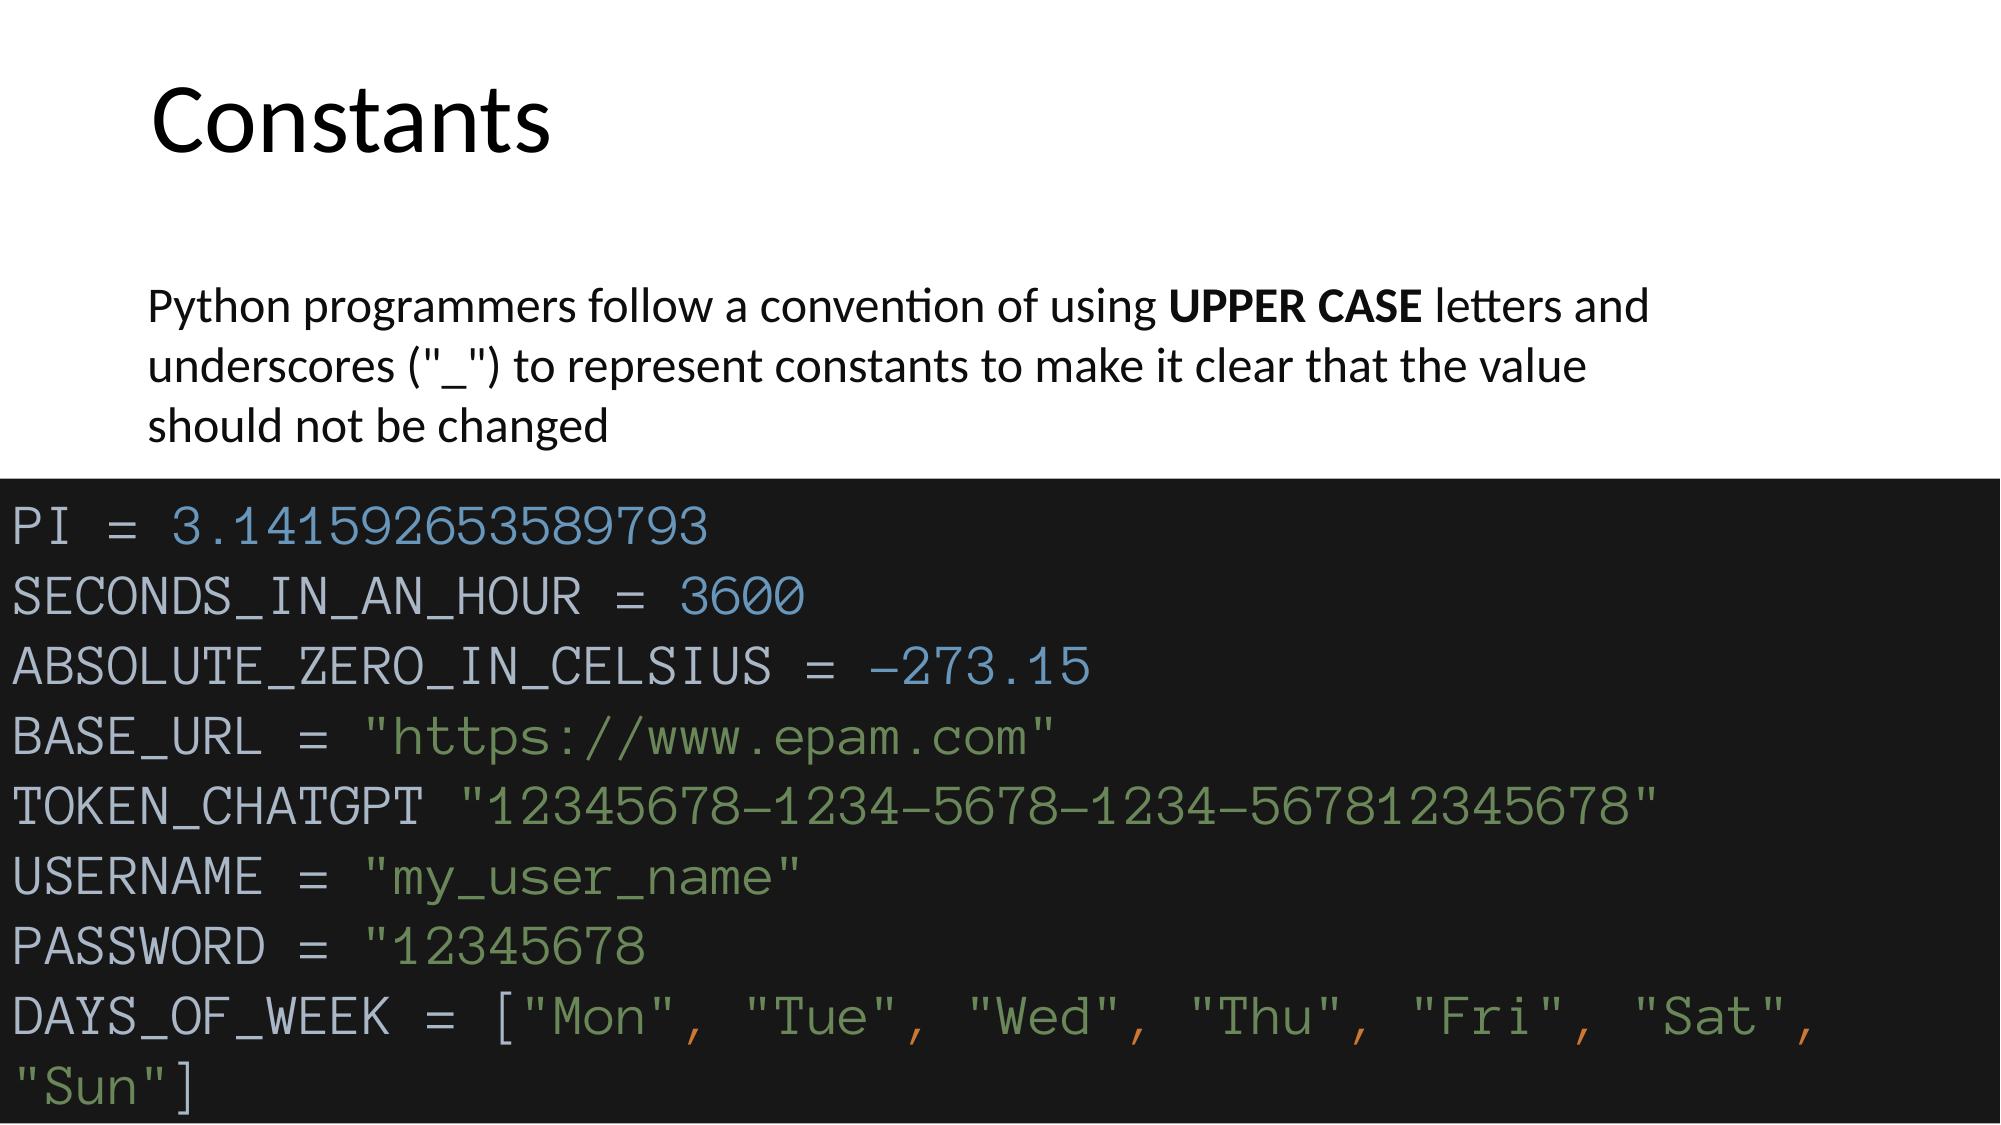

# Constants
Python programmers follow a convention of using UPPER CASE letters and underscores ("_") to represent constants to make it clear that the value should not be changed
PI = 3.141592653589793
SECONDS_IN_AN_HOUR = 3600
ABSOLUTE_ZERO_IN_CELSIUS = -273.15
BASE_URL = "https://www.epam.com"
TOKEN_CHATGPT "12345678-1234-5678-1234-567812345678"
USERNAME = "my_user_name"
PASSWORD = "12345678
DAYS_OF_WEEK = ["Mon", "Tue", "Wed", "Thu", "Fri", "Sat", "Sun"]